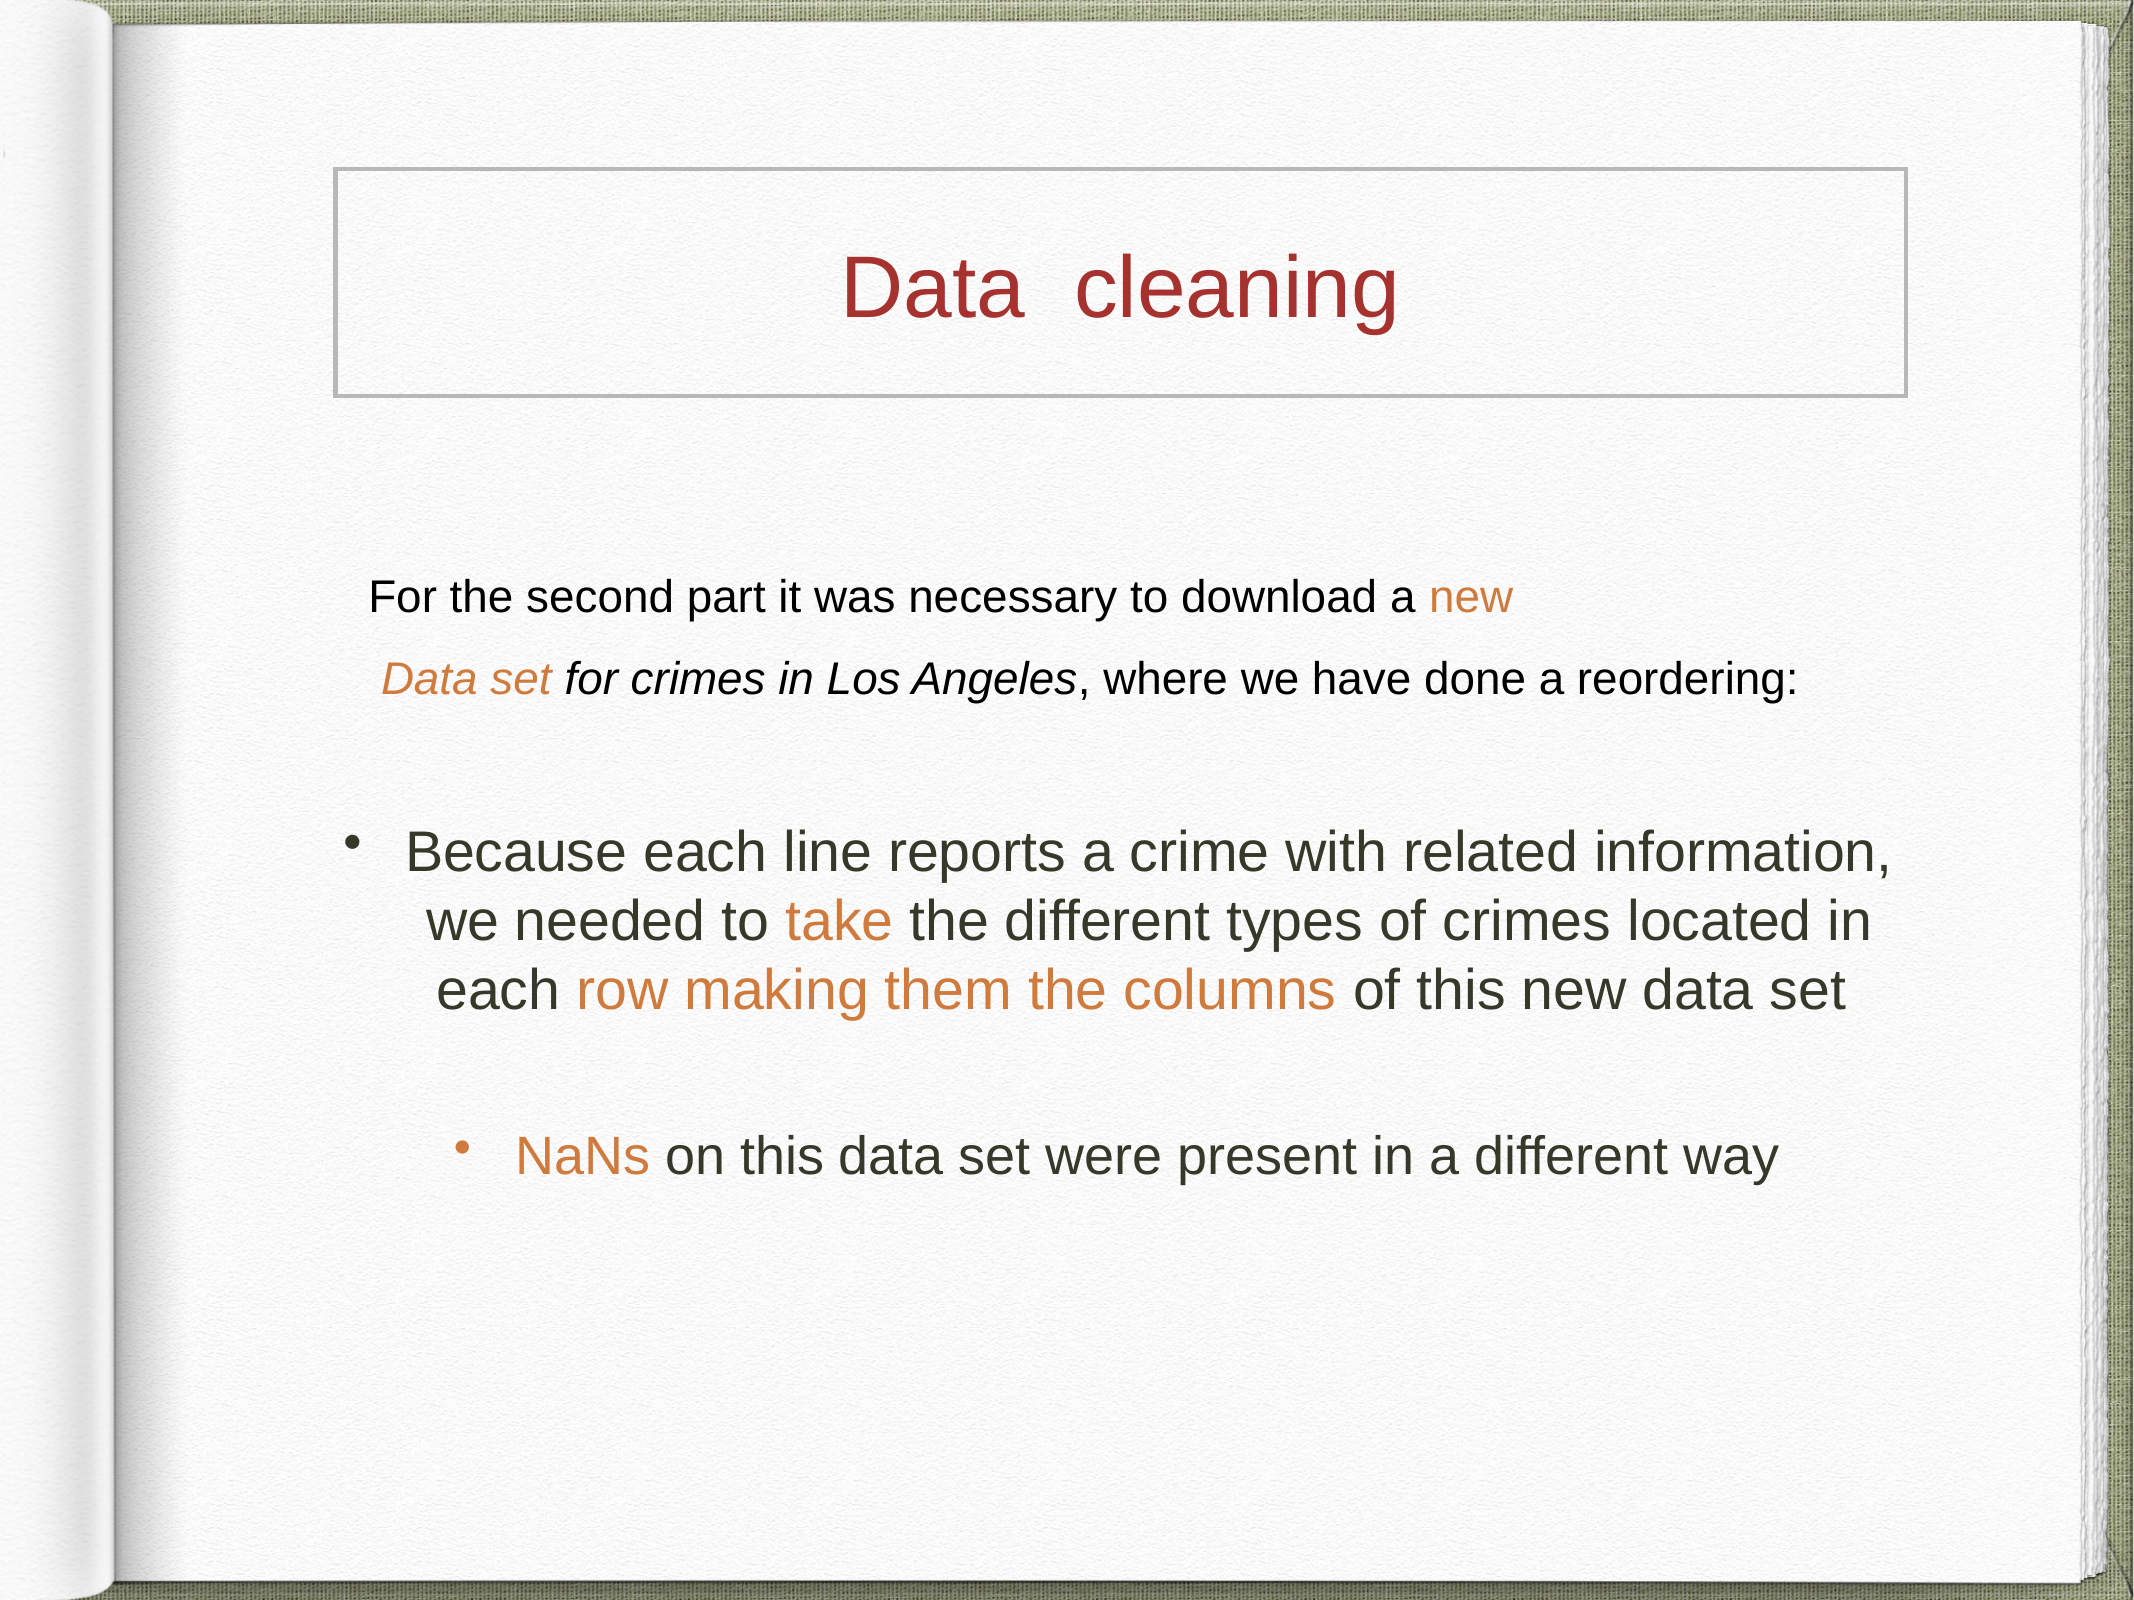

# Data  cleaning
For the second part it was necessary to download a new
 Data set for crimes in Los Angeles, where we have done a reordering:
Because each line reports a crime with related information, we needed to take the different types of crimes located in each row making them the columns of this new data set
NaNs on this data set were present in a different way